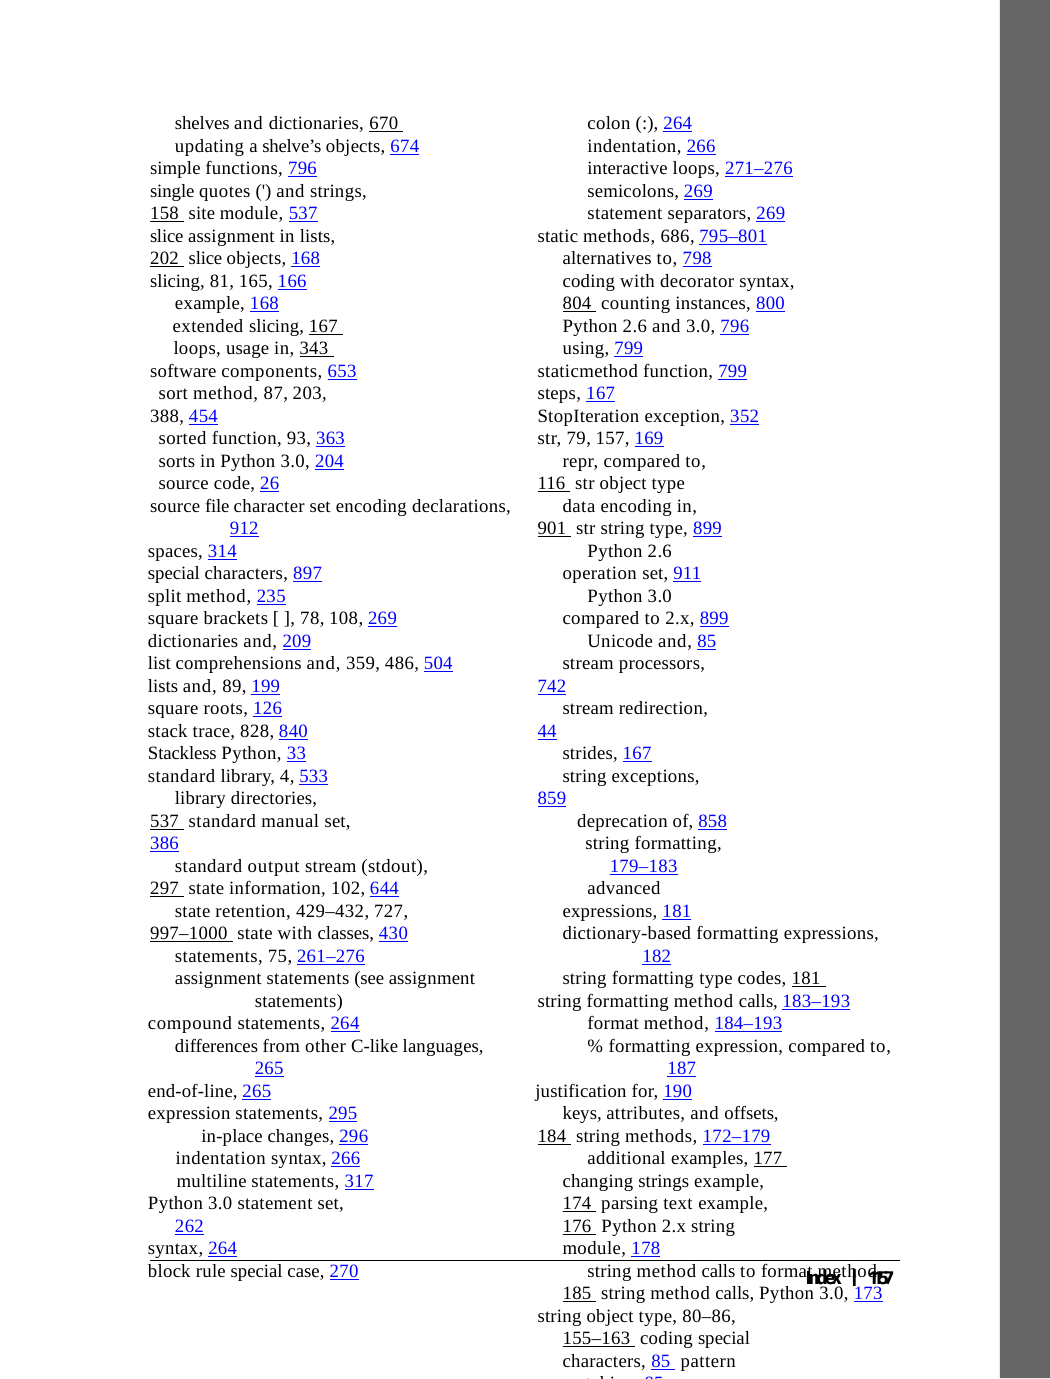

shelves and dictionaries, 670  updating a shelve’s objects, 674
simple functions, 796
single quotes (') and strings, 158  site module, 537
slice assignment in lists, 202  slice objects, 168
slicing, 81, 165, 166
example, 168
extended slicing, 167  loops, usage in, 343  software components, 653
sort method, 87, 203, 388, 454
sorted function, 93, 363
sorts in Python 3.0, 204
source code, 26
source file character set encoding declarations,  912
spaces, 314
special characters, 897
split method, 235
square brackets [ ], 78, 108, 269
dictionaries and, 209
list comprehensions and, 359, 486, 504
lists and, 89, 199
square roots, 126
stack trace, 828, 840
Stackless Python, 33
standard library, 4, 533
library directories, 537  standard manual set, 386
standard output stream (stdout), 297  state information, 102, 644
state retention, 429–432, 727, 997–1000  state with classes, 430
statements, 75, 261–276
assignment statements (see assignment  statements)
compound statements, 264
differences from other C-like languages,  265
end-of-line, 265
expression statements, 295
in-place changes, 296
indentation syntax, 266
multiline statements, 317
Python 3.0 statement set, 262
syntax, 264
block rule special case, 270
colon (:), 264
indentation, 266
interactive loops, 271–276
semicolons, 269
statement separators, 269
static methods, 686, 795–801
alternatives to, 798
coding with decorator syntax, 804  counting instances, 800
Python 2.6 and 3.0, 796
using, 799
staticmethod function, 799
steps, 167
StopIteration exception, 352
str, 79, 157, 169
repr, compared to, 116  str object type
data encoding in, 901  str string type, 899
Python 2.6 operation set, 911
Python 3.0 compared to 2.x, 899
Unicode and, 85
stream processors, 742
stream redirection, 44
strides, 167
string exceptions, 859
deprecation of, 858
string formatting, 179–183
advanced expressions, 181
dictionary-based formatting expressions,  182
string formatting type codes, 181  string formatting method calls, 183–193
format method, 184–193
% formatting expression, compared to,  187
justification for, 190
keys, attributes, and offsets, 184  string methods, 172–179
additional examples, 177  changing strings example, 174  parsing text example, 176  Python 2.x string module, 178
string method calls to format method, 185  string method calls, Python 3.0, 173
string object type, 80–86, 155–163  coding special characters, 85  pattern matching, 85
raw string literals, 85

Index  | 1157